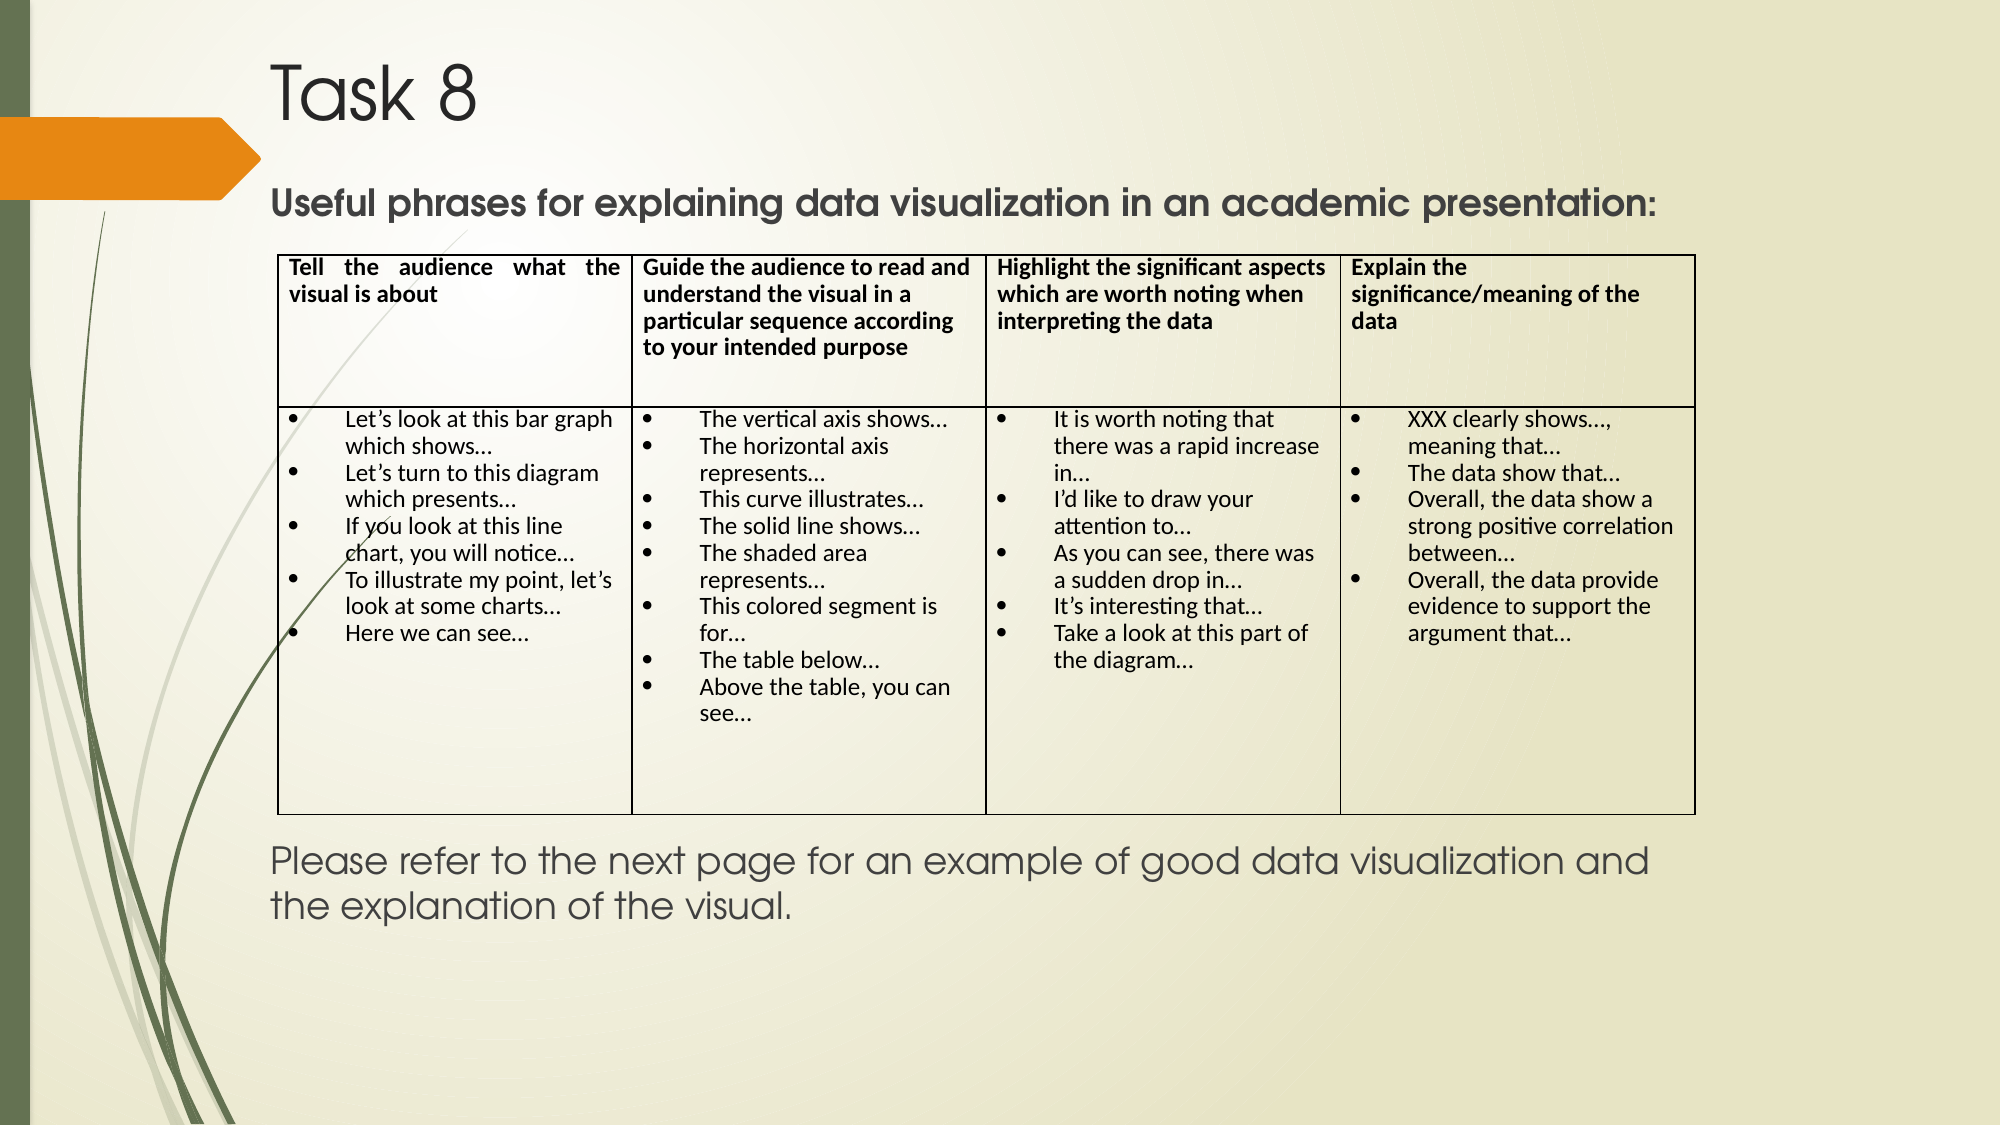

# Task 8
Useful phrases for explaining data visualization in an academic presentation:

Please refer to the next page for an example of good data visualization and the explanation of the visual.

| Tell the audience what the visual is about | Guide the audience to read and understand the visual in a particular sequence according to your intended purpose | Highlight the significant aspects which are worth noting when interpreting the data | Explain the significance/meaning of the data |
| --- | --- | --- | --- |
| Let’s look at this bar graph which shows… Let’s turn to this diagram which presents… If you look at this line chart, you will notice… To illustrate my point, let’s look at some charts… Here we can see… | The vertical axis shows… The horizontal axis represents… This curve illustrates… The solid line shows… The shaded area represents… This colored segment is for… The table below… Above the table, you can see… | It is worth noting that there was a rapid increase in… I’d like to draw your attention to… As you can see, there was a sudden drop in… It’s interesting that… Take a look at this part of the diagram… | XXX clearly shows…, meaning that… The data show that… Overall, the data show a strong positive correlation between… Overall, the data provide evidence to support the argument that… |